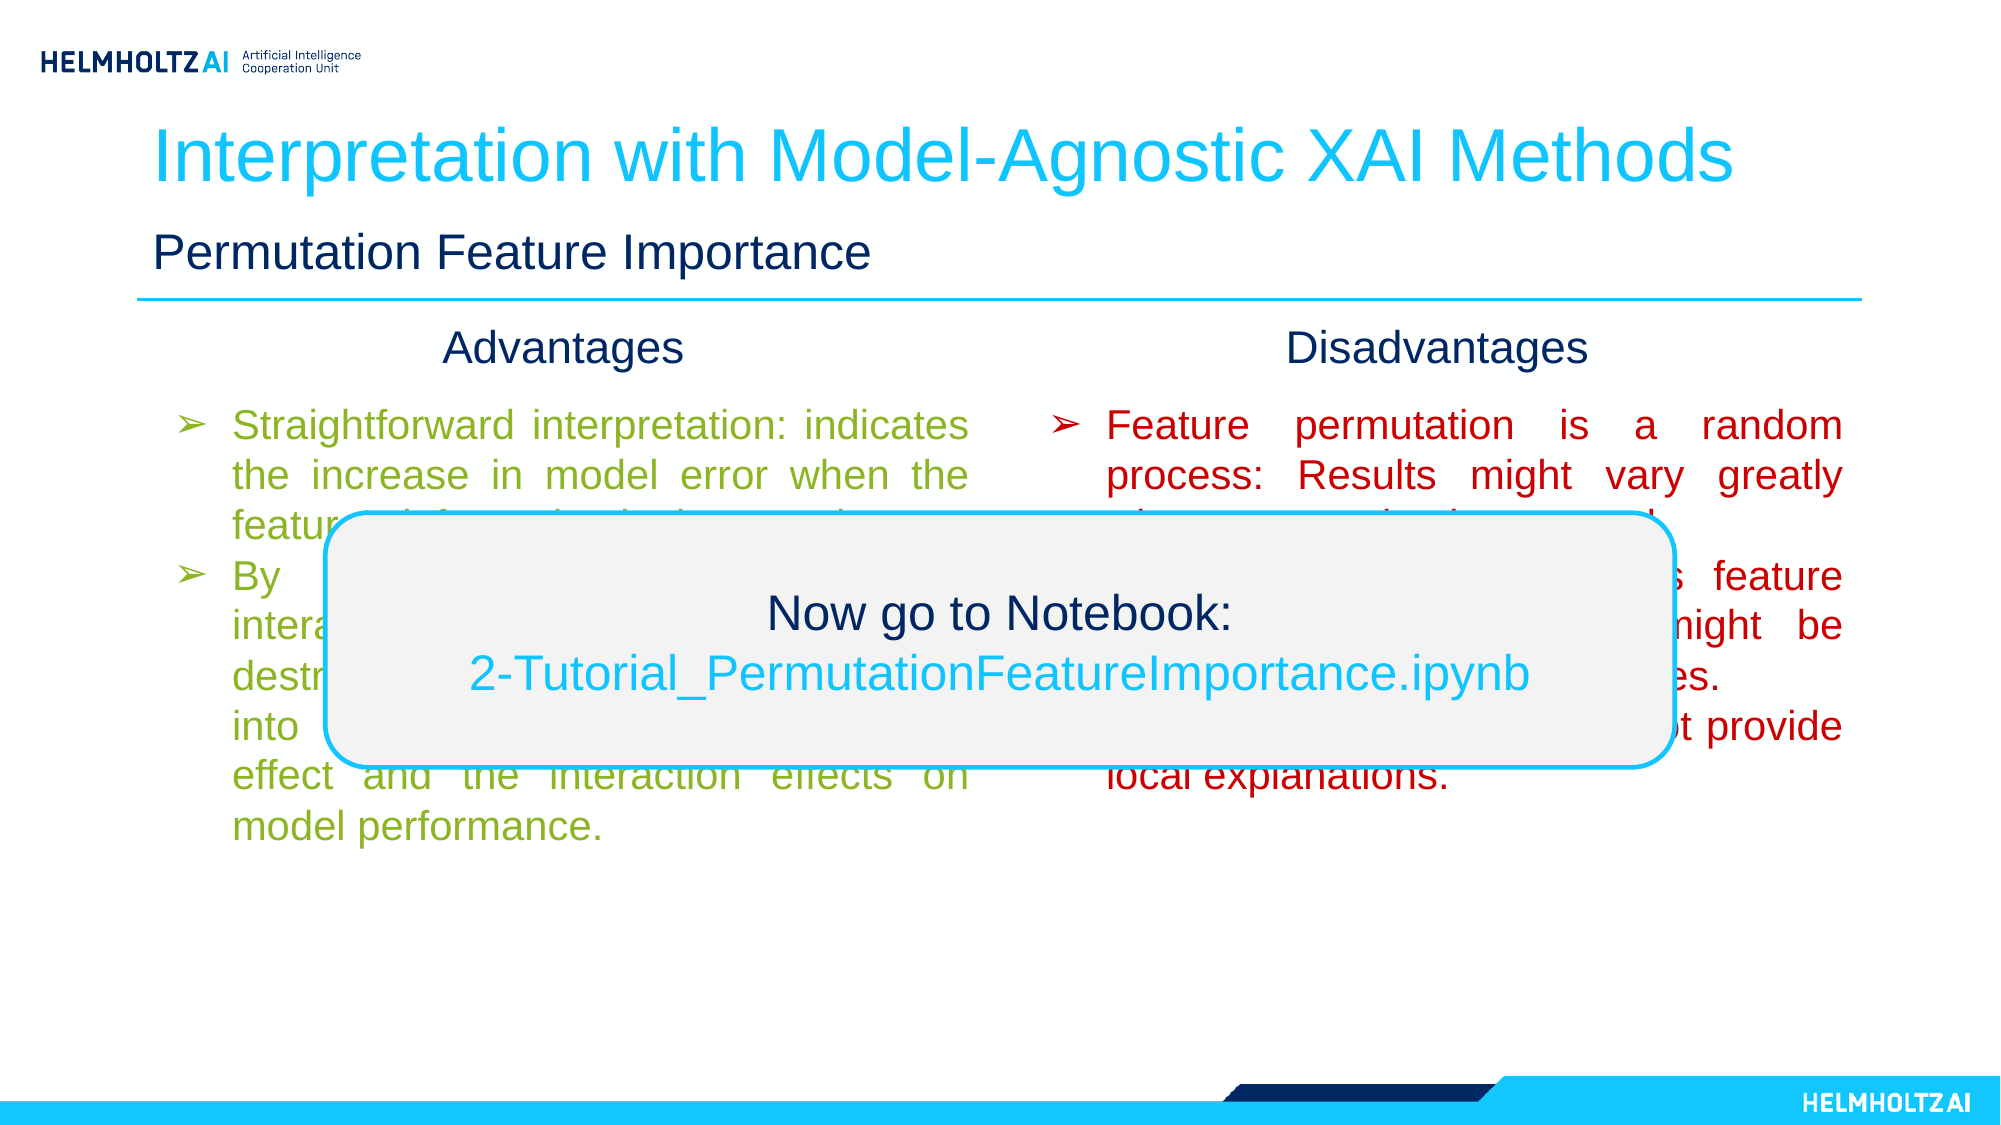

# Interpretation with Model-Agnostic XAI Methods
Permutation Feature Importance
Advantages

Straightforward interpretation: indicates the increase in model error when the feature's information is destroyed.
By permuting the feature, the interaction effects with other features is destroyed: Feature importance takes into account both the main feature effect and the interaction effects on model performance.
Disadvantages

Feature permutation is a random process: Results might vary greatly when permutation is repeated.
Feature Importance assumes feature independence: Importance might be split between correlated features.
Purely global method: does not provide local explanations.

Now go to Notebook:
2-Tutorial_PermutationFeatureImportance.ipynb